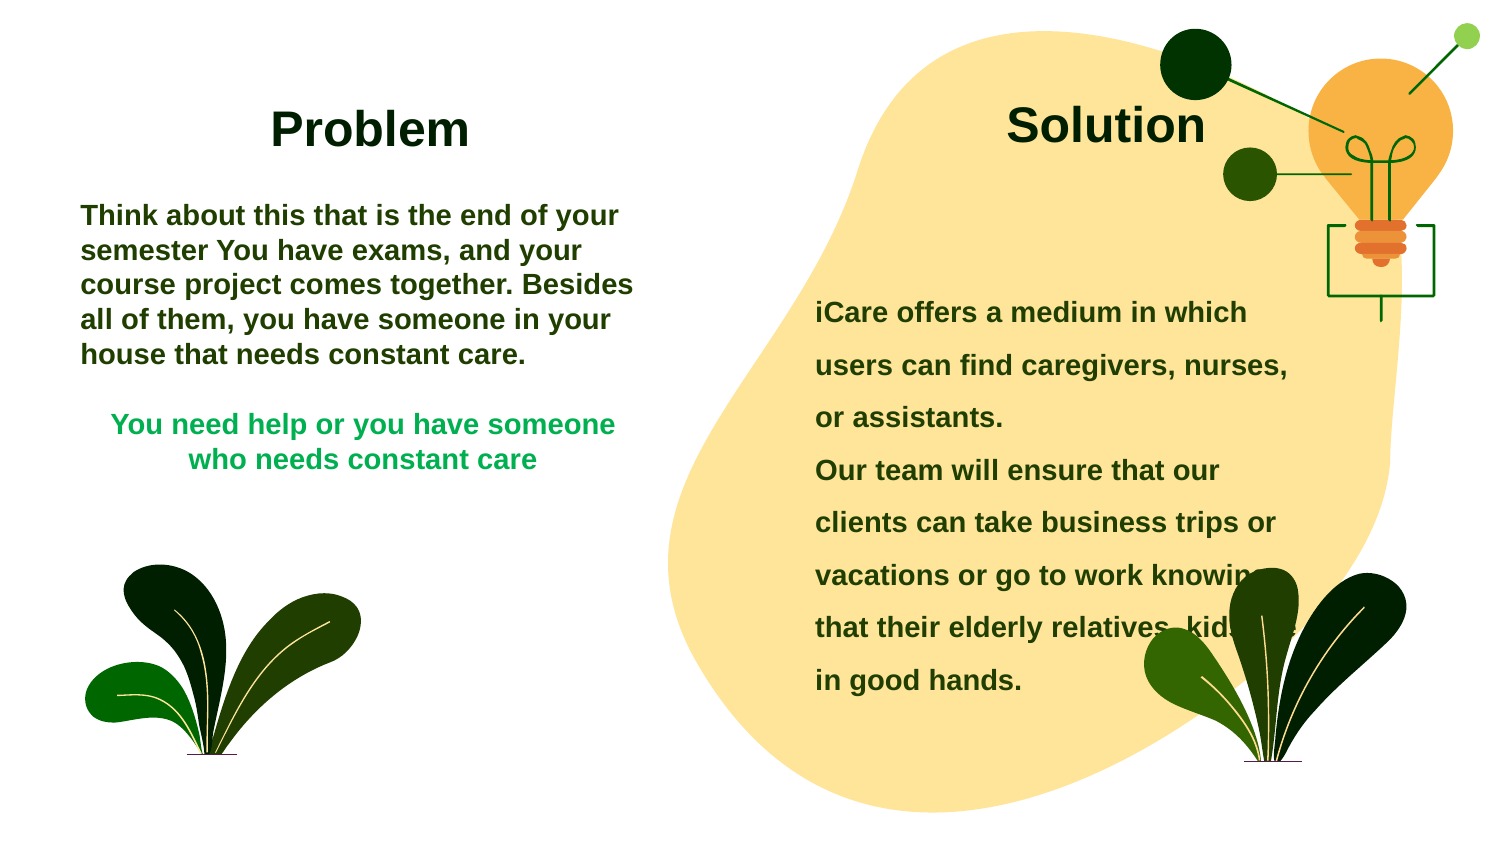

Solution
# Problem
Think about this that is the end of your semester You have exams, and your course project comes together. Besides all of them, you have someone in your house that needs constant care.

You need help or you have someone who needs constant care

iCare offers a medium in which users can find caregivers, nurses, or assistants.
Our team will ensure that our clients can take business trips or vacations or go to work knowing that their elderly relatives, kids are in good hands.